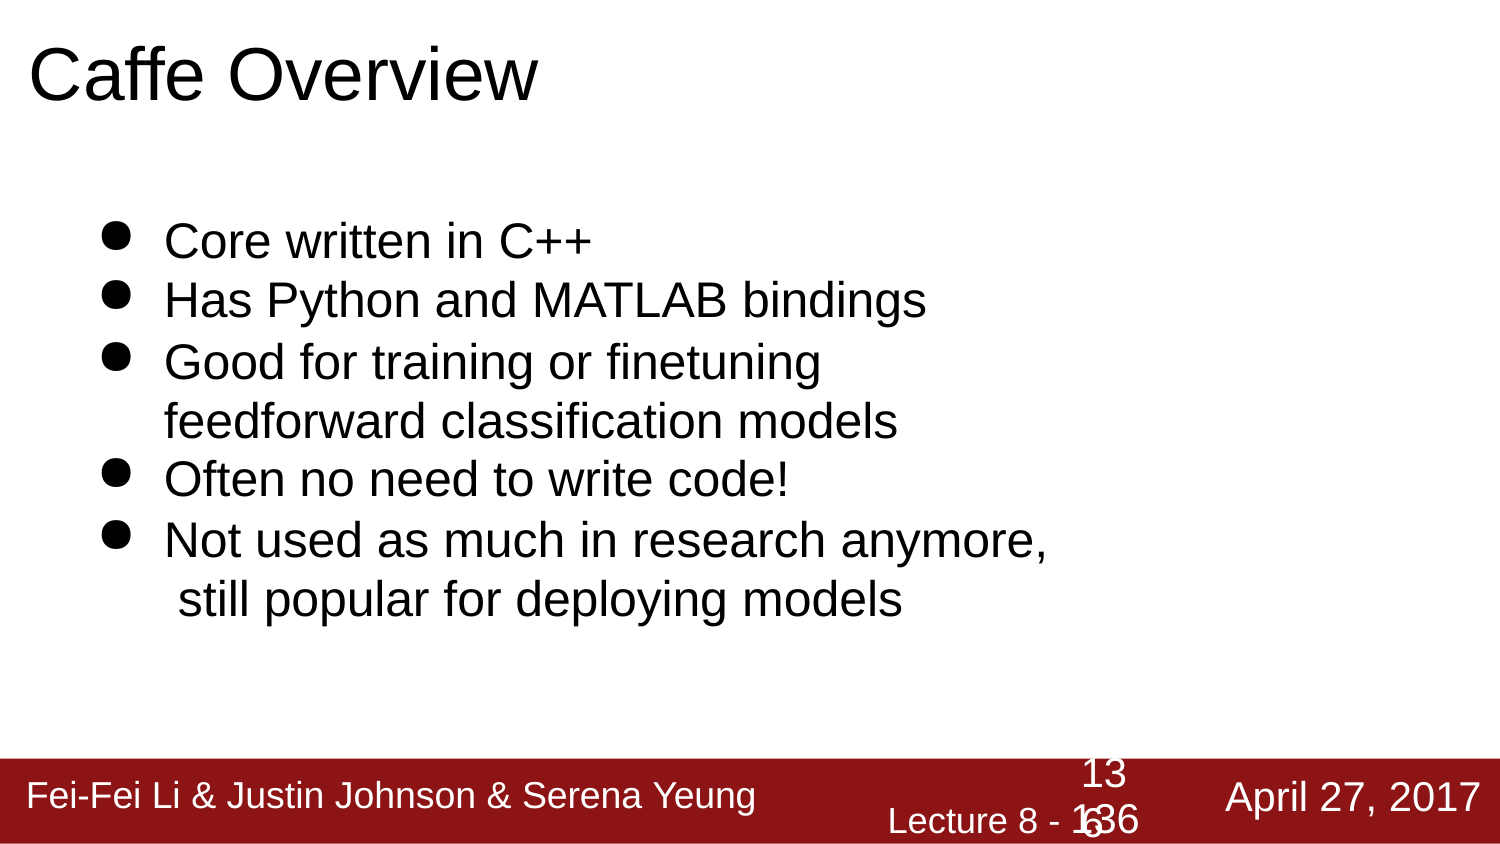

# Caffe Overview
Core written in C++
Has Python and MATLAB bindings
Good for training or finetuning
feedforward classification models
Often no need to write code!
Not used as much in research anymore,  still popular for deploying models
13
April 27, 2017
Fei-Fei Li & Justin Johnson & Serena Yeung
Lecture 8 - 136
6